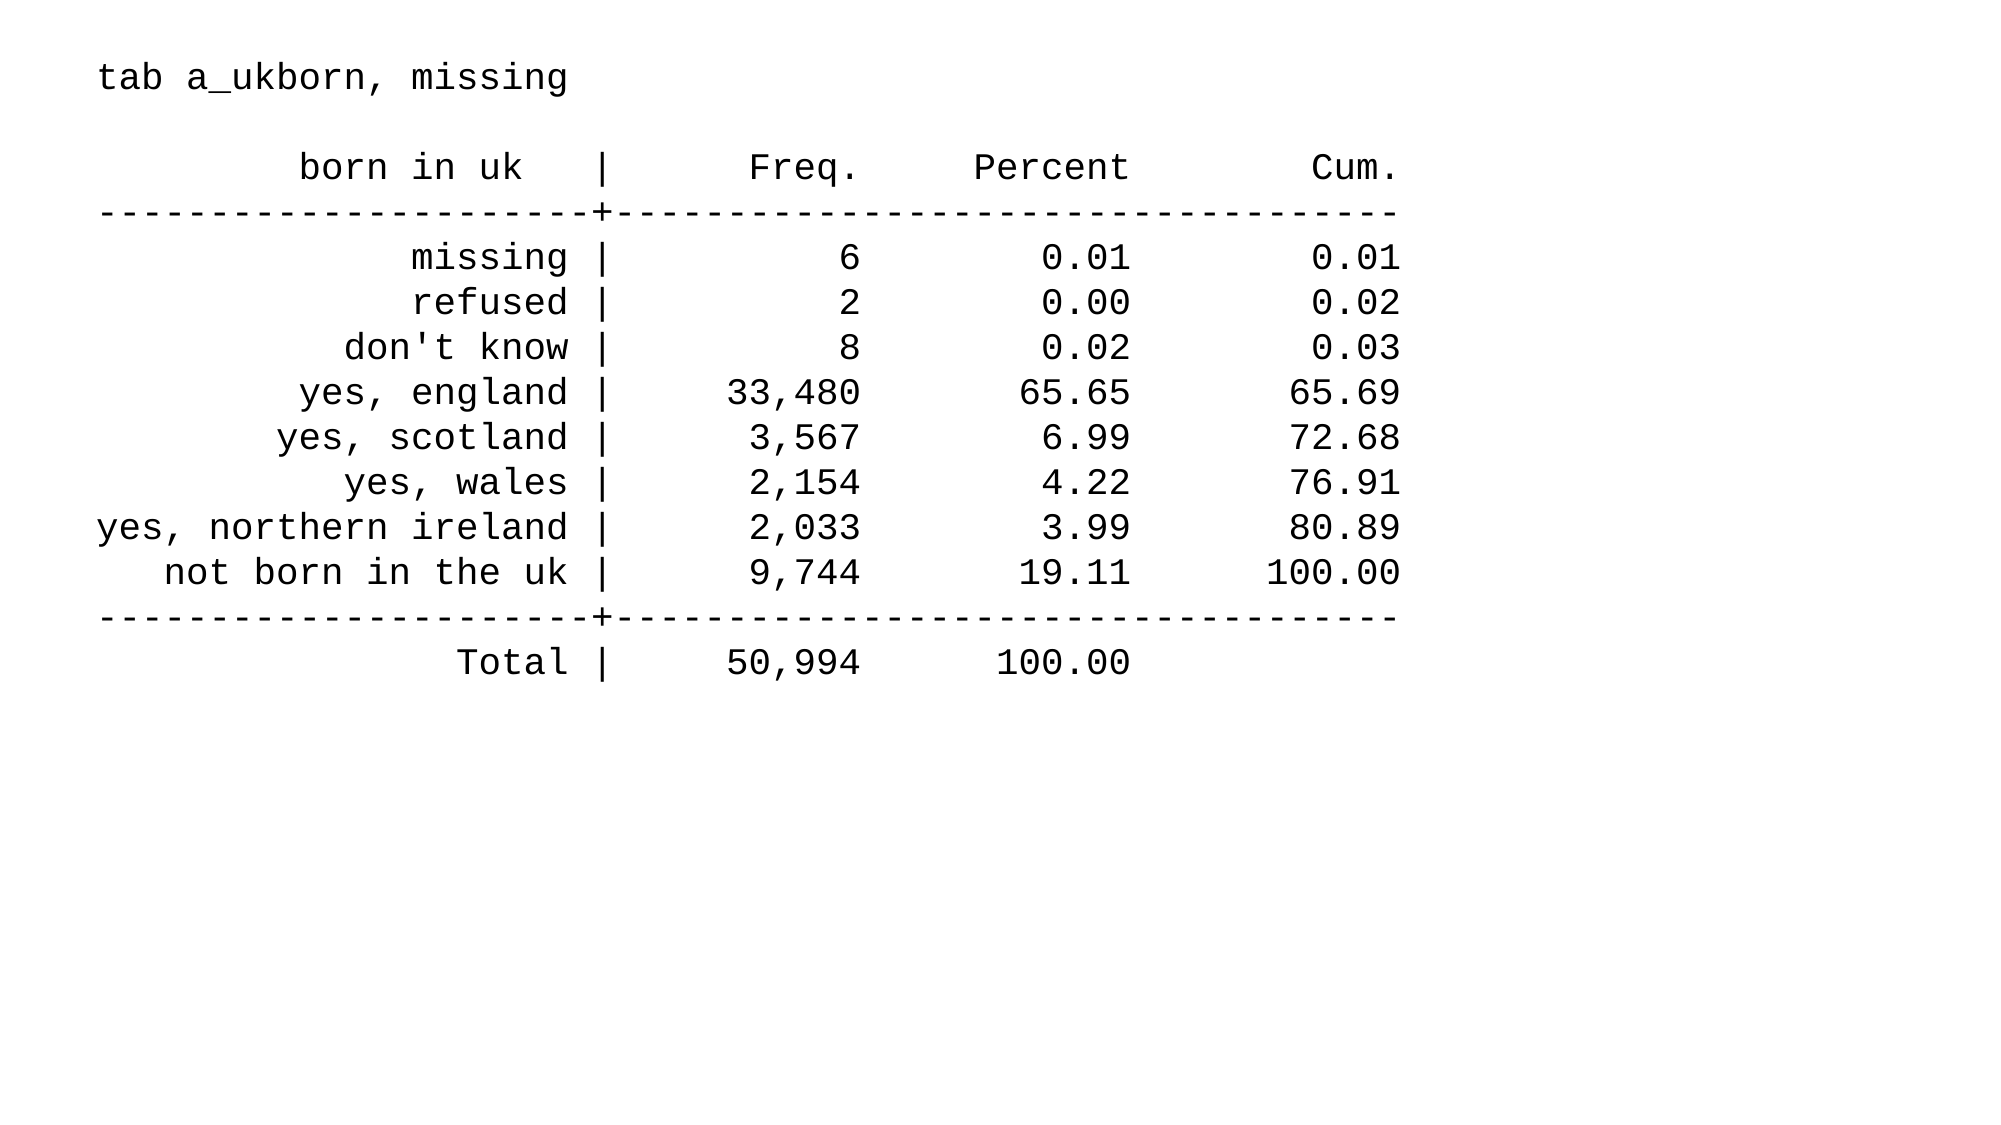

tab a_ukborn, missing

         born in uk   |      Freq.     Percent        Cum.
----------------------+-----------------------------------
              missing |          6        0.01        0.01
              refused |          2        0.00        0.02
           don't know |          8        0.02        0.03
         yes, england |     33,480       65.65       65.69
        yes, scotland |      3,567        6.99       72.68
           yes, wales |      2,154        4.22       76.91
yes, northern ireland |      2,033        3.99       80.89
   not born in the uk |      9,744       19.11      100.00
----------------------+-----------------------------------
                Total |     50,994      100.00